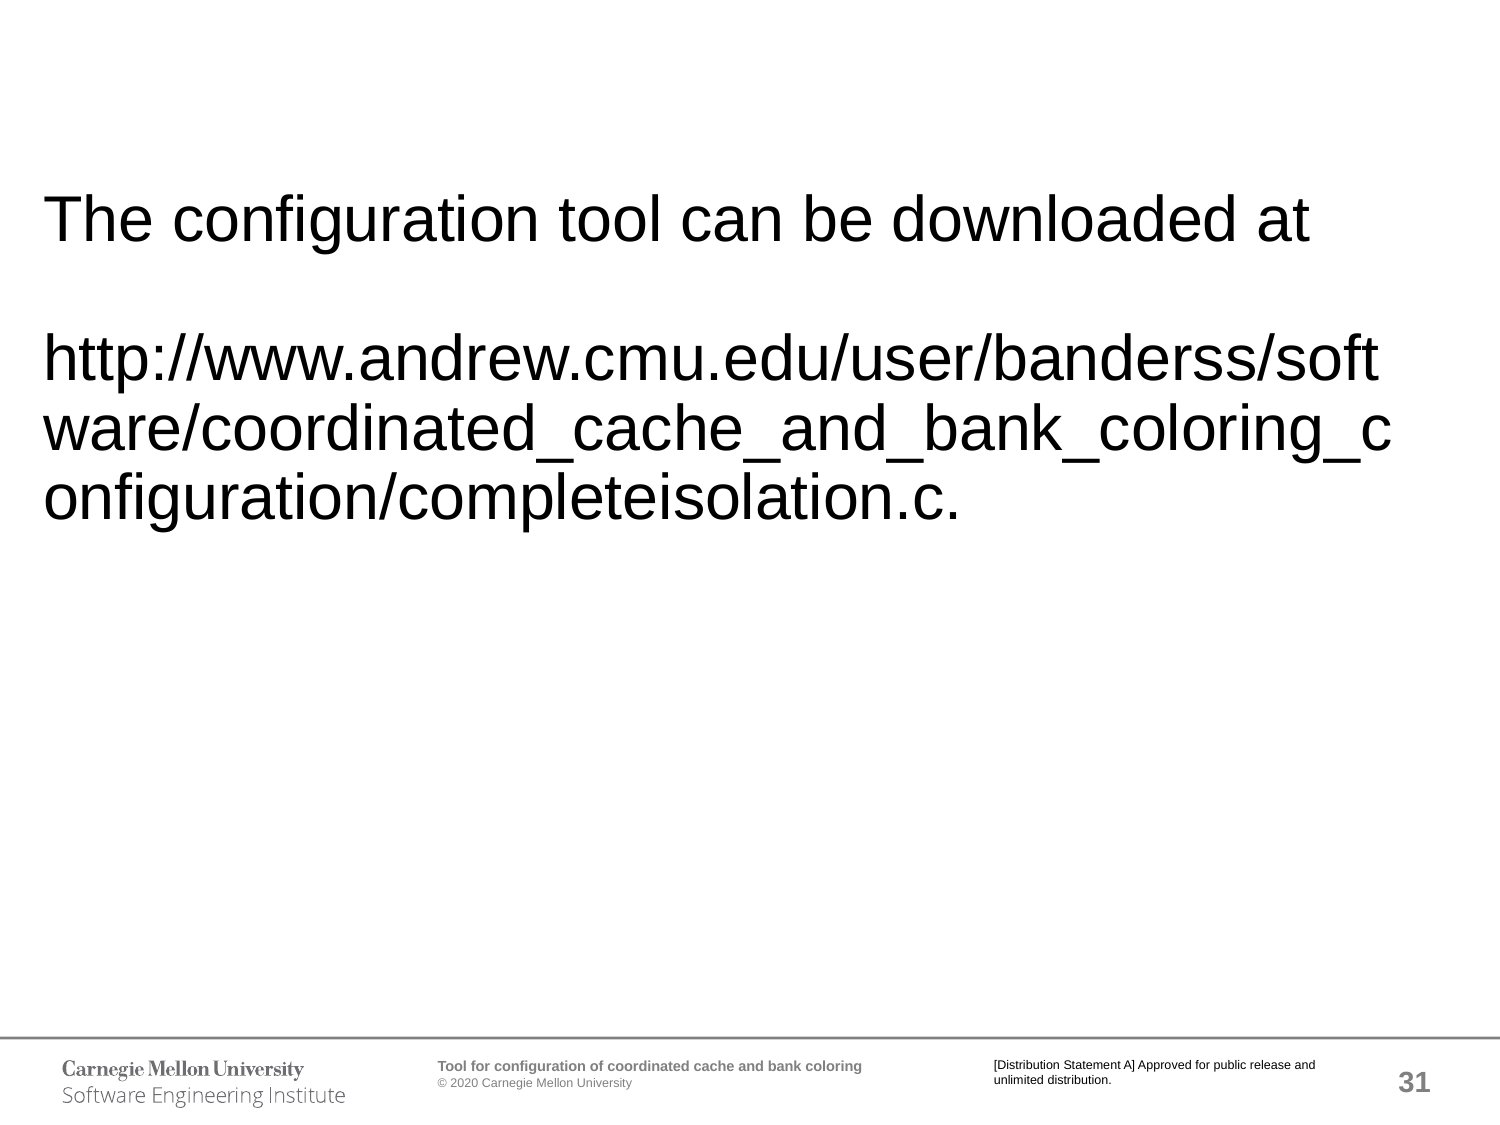

# The configuration tool can be downloaded at http://www.andrew.cmu.edu/user/banderss/software/coordinated_cache_and_bank_coloring_configuration/completeisolation.c.